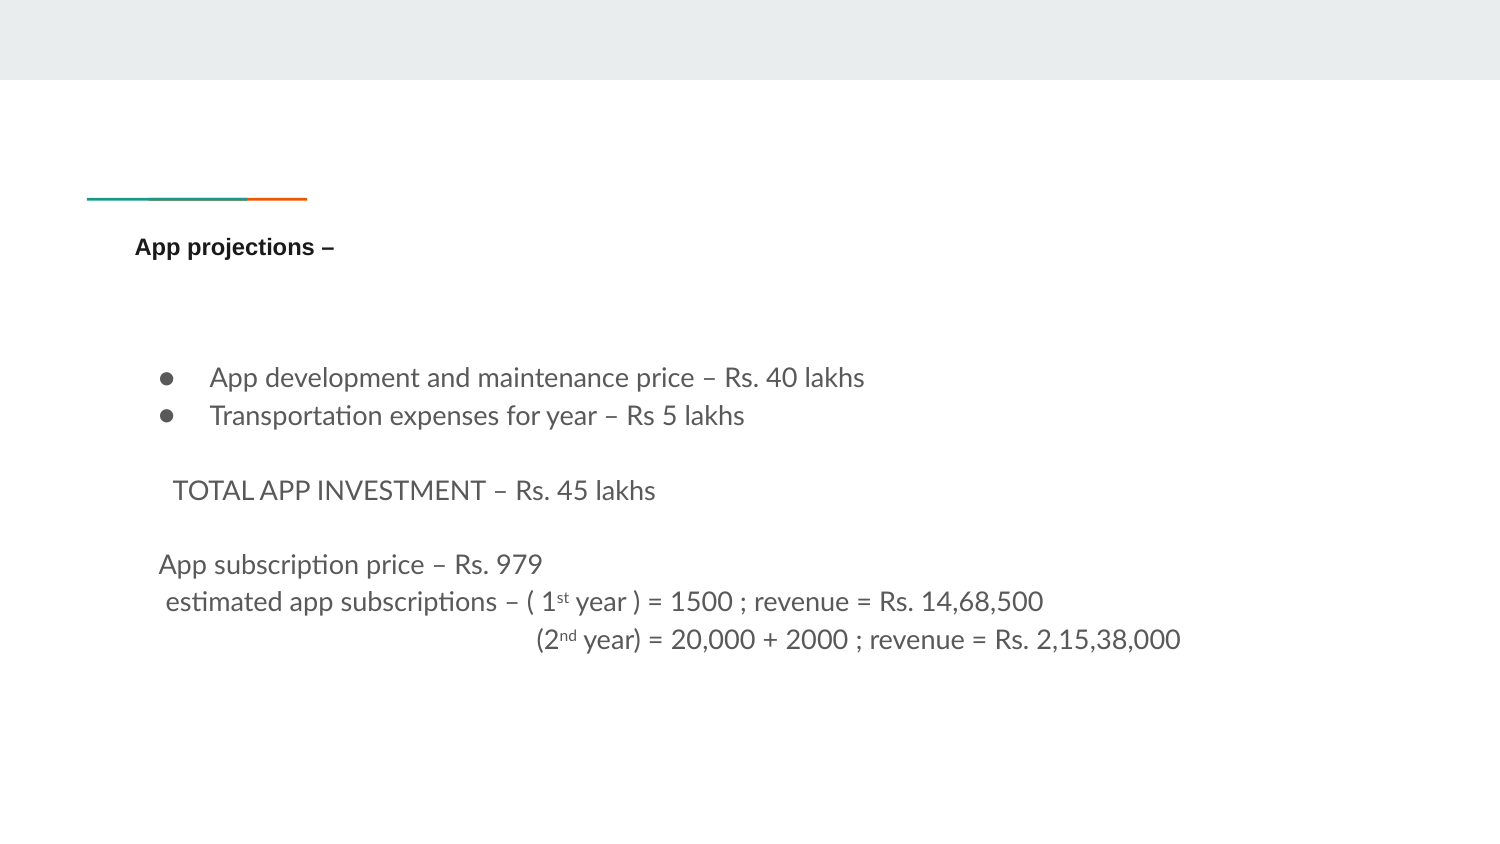

# App projections –
App development and maintenance price – Rs. 40 lakhs
Transportation expenses for year – Rs 5 lakhs

  TOTAL APP INVESTMENT – Rs. 45 lakhs

App subscription price – Rs. 979
 estimated app subscriptions – ( 1st year ) = 1500 ; revenue = Rs. 14,68,500
                                                      (2nd year) = 20,000 + 2000 ; revenue = Rs. 2,15,38,000